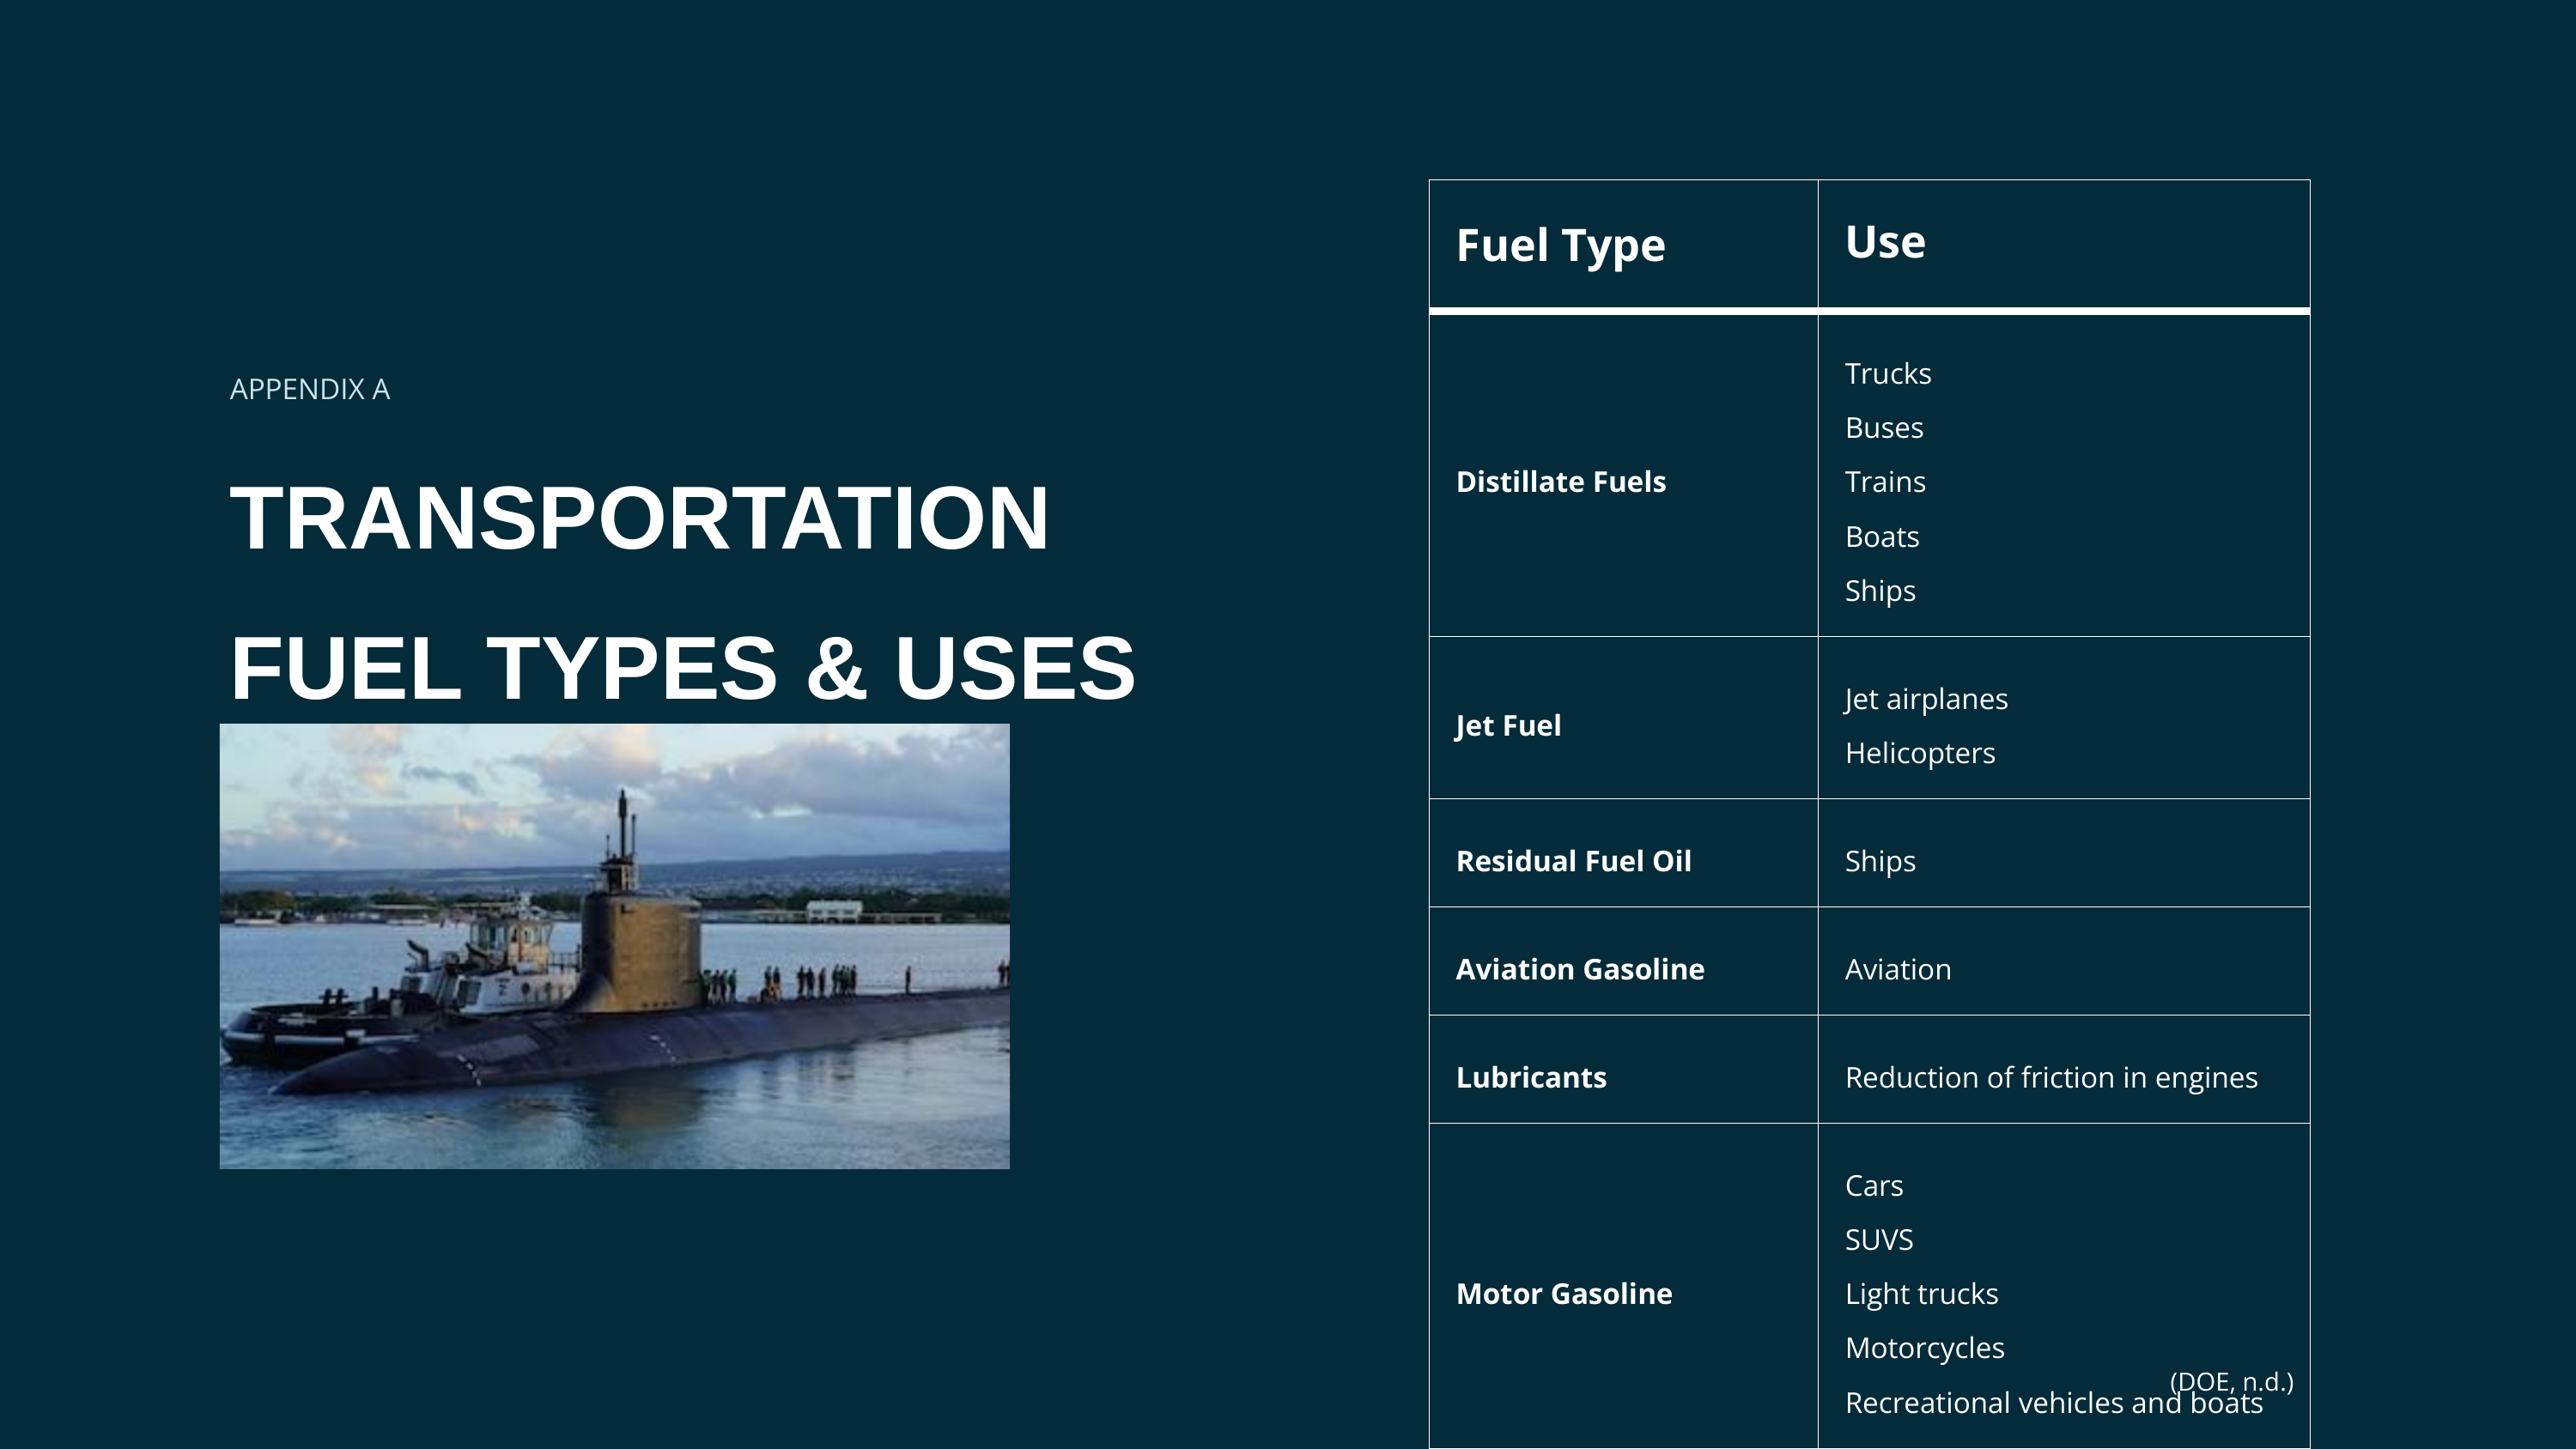

| Fuel Type | Use |
| --- | --- |
| Distillate Fuels | Trucks Buses Trains Boats Ships |
| Jet Fuel | Jet airplanes Helicopters |
| Residual Fuel Oil | Ships |
| Aviation Gasoline | Aviation |
| Lubricants | Reduction of friction in engines |
| Motor Gasoline | Cars SUVS Light trucks Motorcycles Recreational vehicles and boats |
APPENDIX A
TRANSPORTATION FUEL TYPES & USES

(DOE, n.d.)